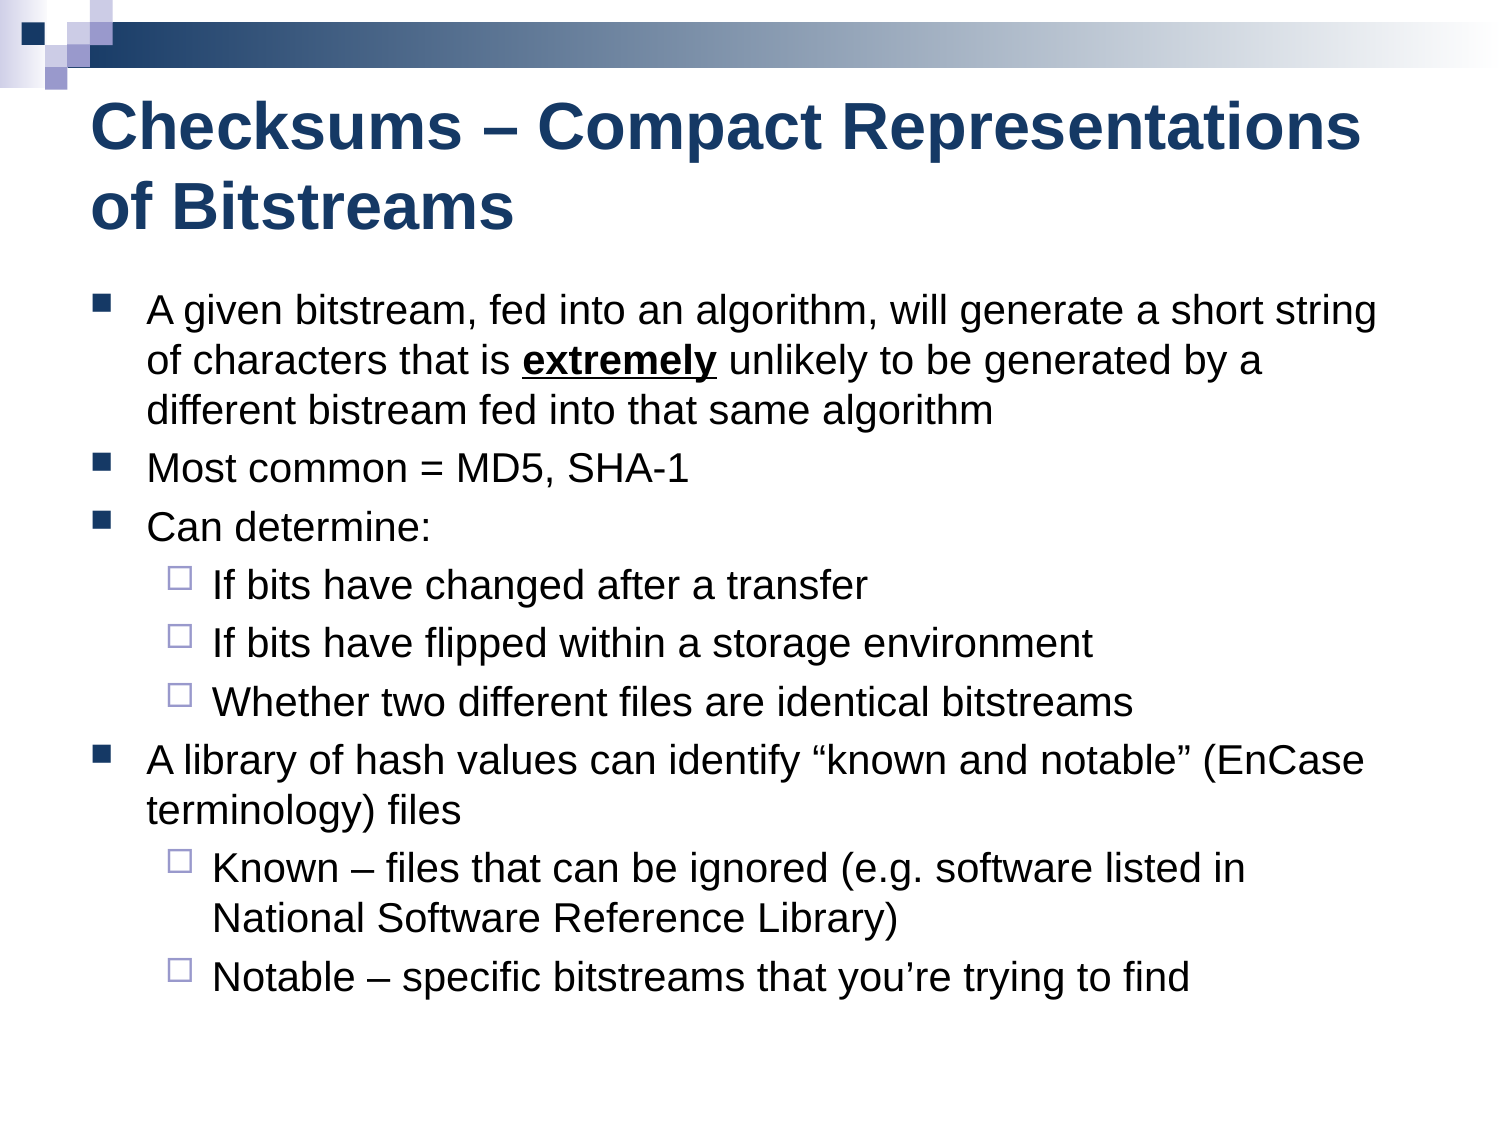

# Checksums – Compact Representations of Bitstreams
A given bitstream, fed into an algorithm, will generate a short string of characters that is extremely unlikely to be generated by a different bistream fed into that same algorithm
Most common = MD5, SHA-1
Can determine:
If bits have changed after a transfer
If bits have flipped within a storage environment
Whether two different files are identical bitstreams
A library of hash values can identify “known and notable” (EnCase terminology) files
Known – files that can be ignored (e.g. software listed in National Software Reference Library)
Notable – specific bitstreams that you’re trying to find